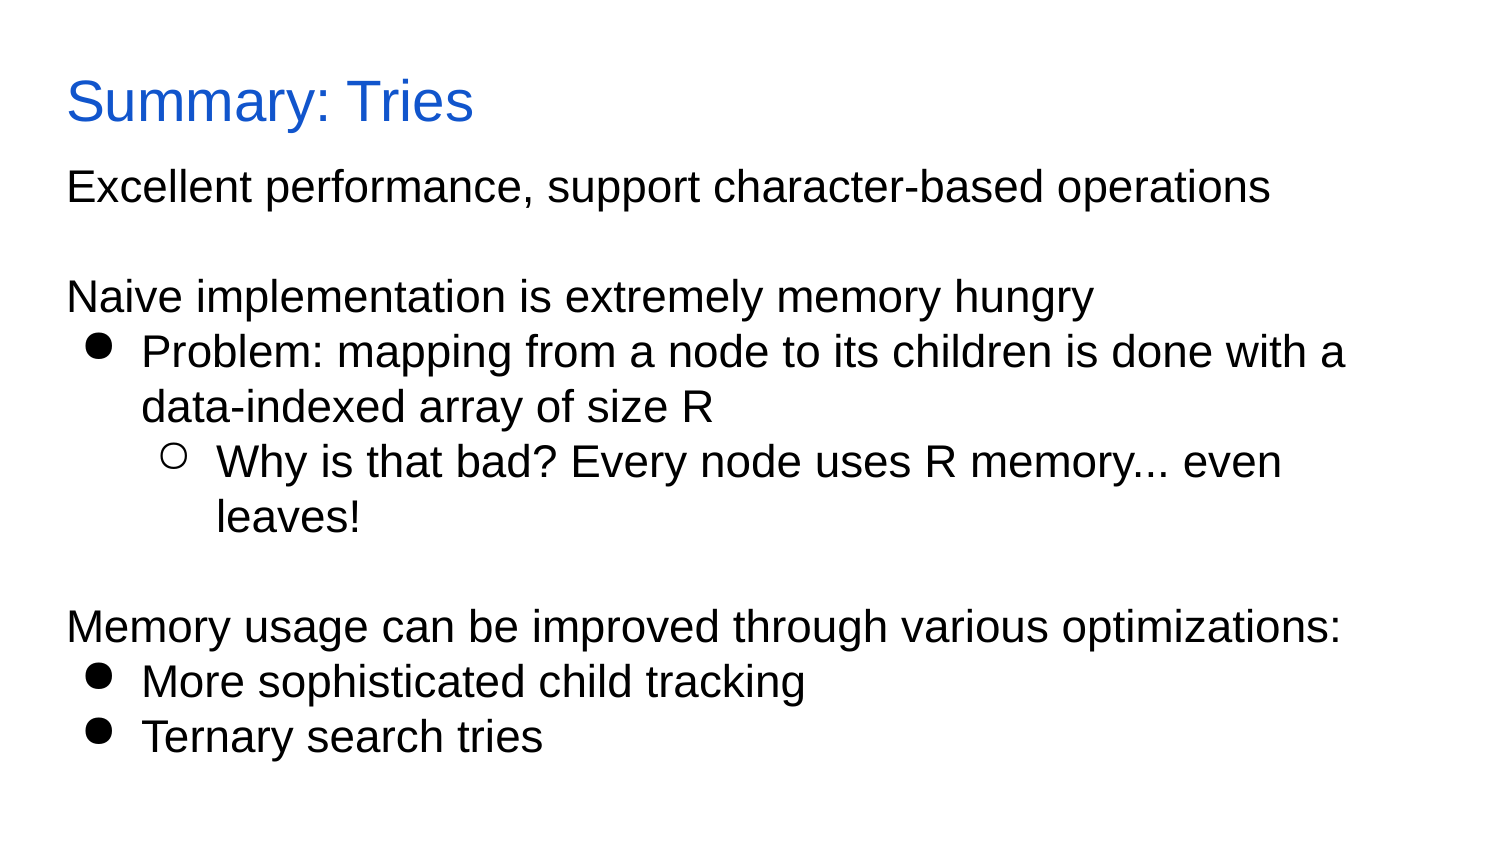

# Summary: Tries
Excellent performance, support character-based operations

Naive implementation is extremely memory hungry
Problem: mapping from a node to its children is done with a data-indexed array of size R
Why is that bad? Every node uses R memory... even leaves!

Memory usage can be improved through various optimizations:
More sophisticated child tracking
Ternary search tries